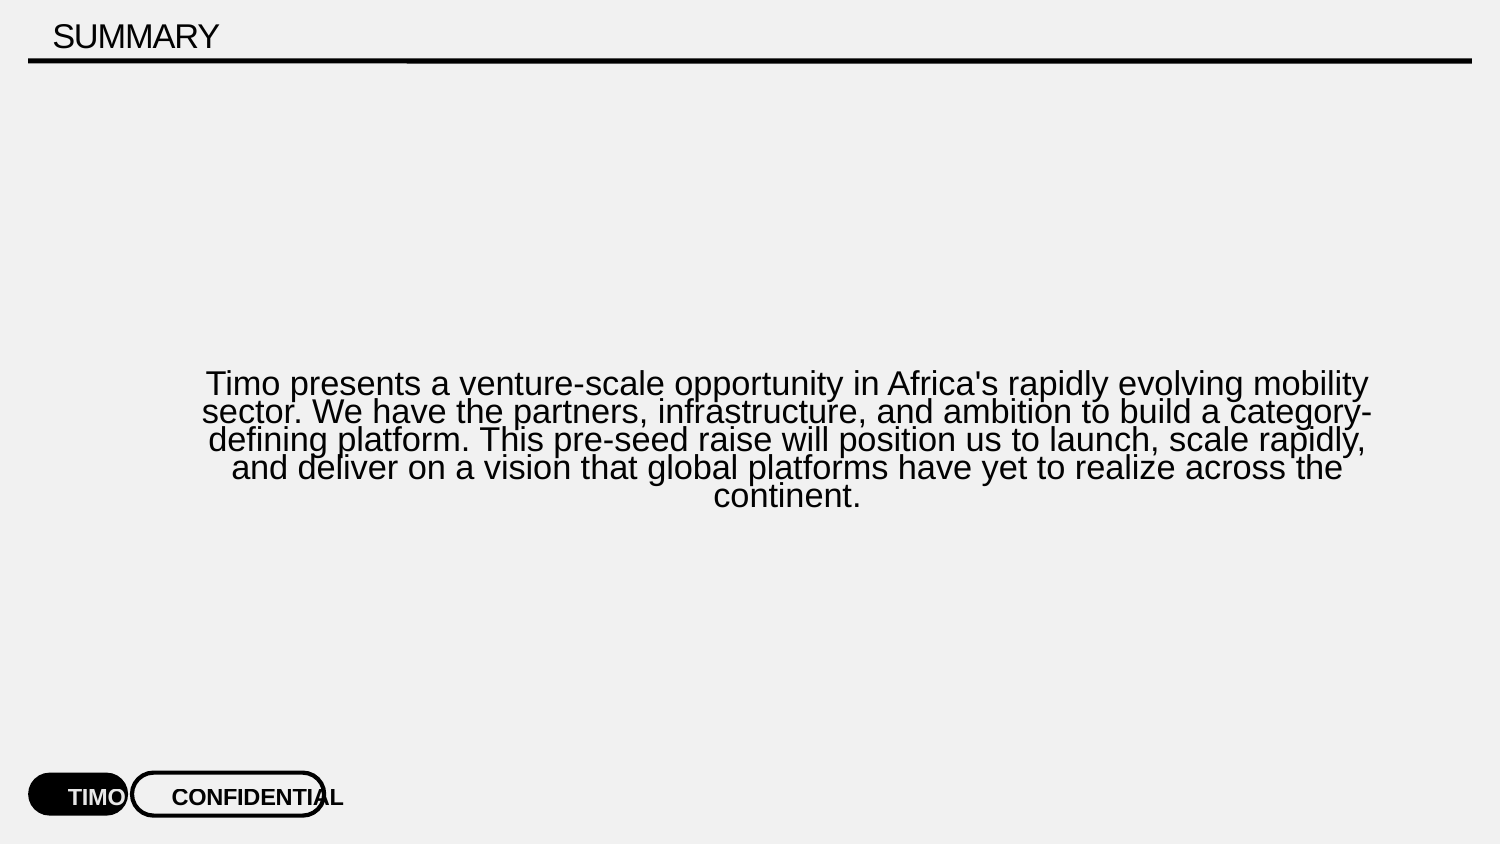

SUMMARY

Timo presents a venture-scale opportunity in Africa's rapidly evolving mobility sector. We have the partners, infrastructure, and ambition to build a category-defining platform. This pre-seed raise will position us to launch, scale rapidly, and deliver on a vision that global platforms have yet to realize across the continent.

TIMO
CONFIDENTIAL